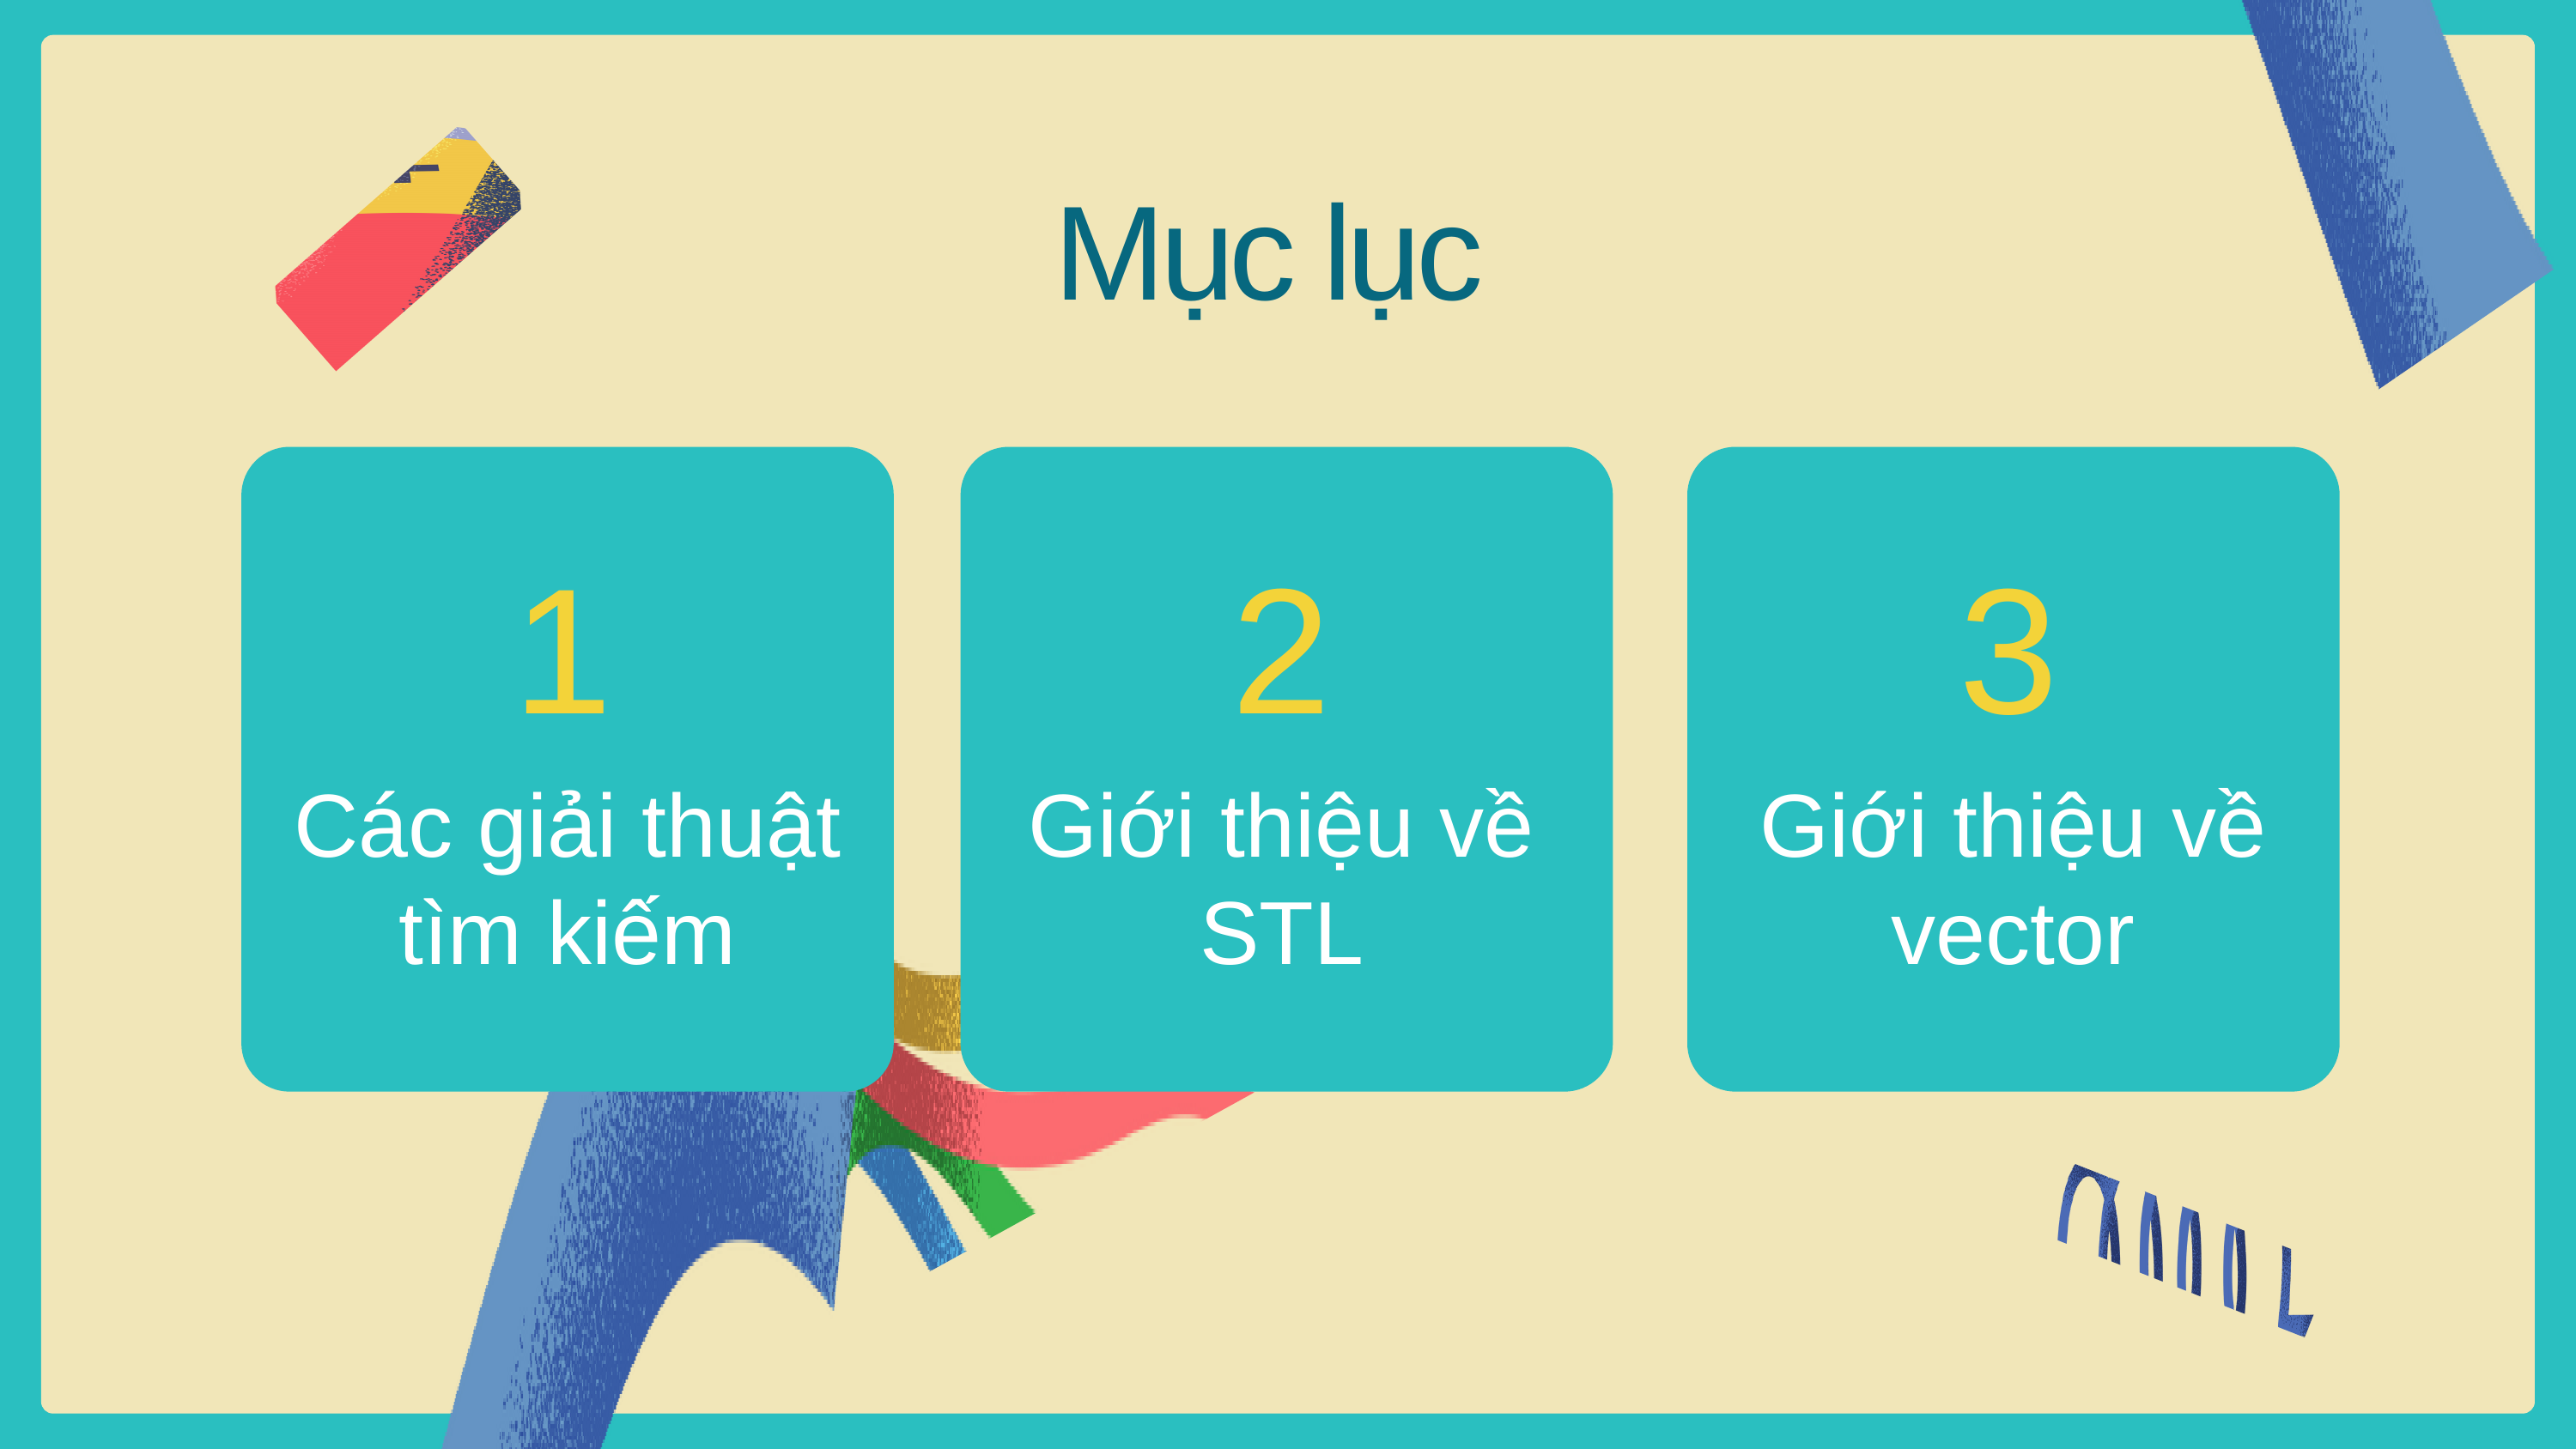

Mục lục

1
2
3
Các giải thuật tìm kiếm
Giới thiệu về STL
Giới thiệu về vector